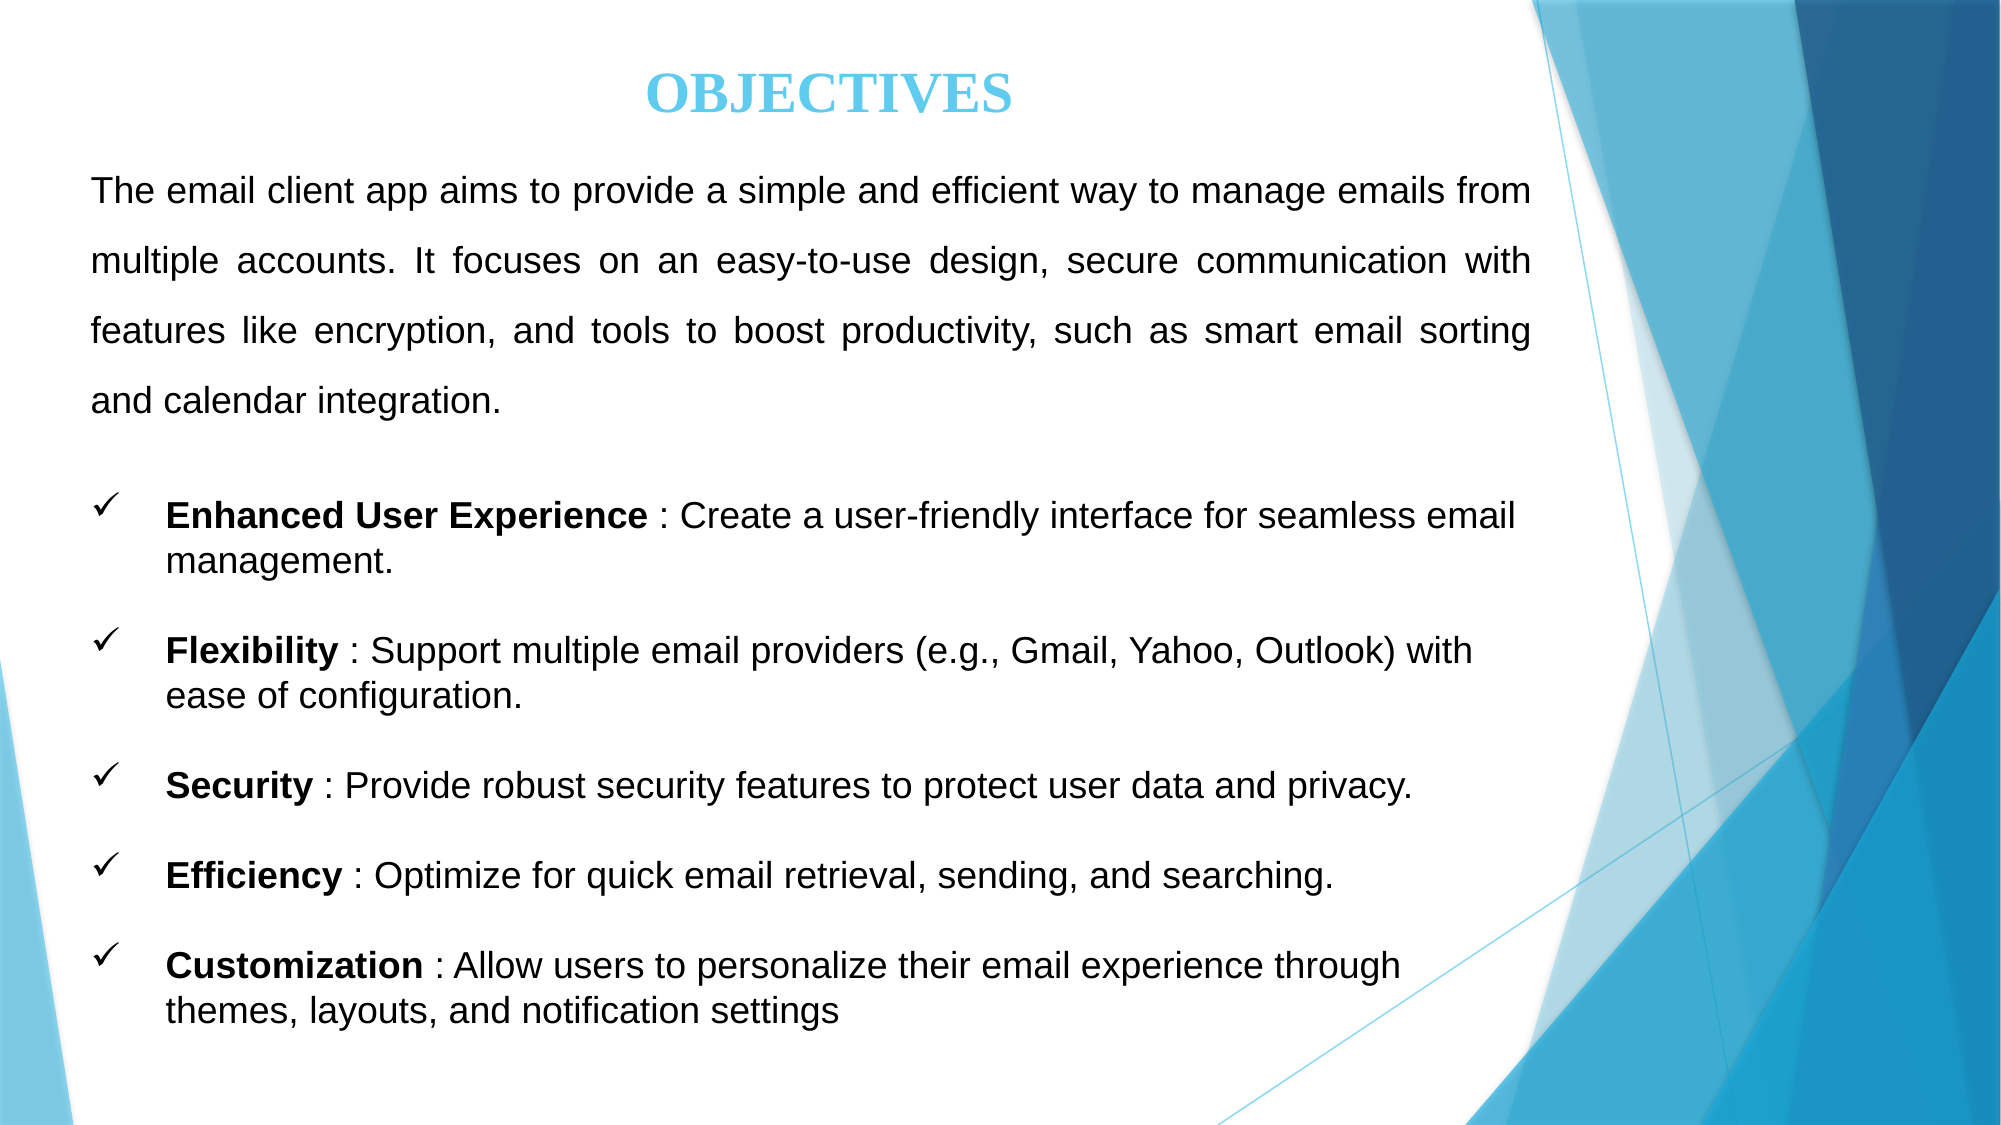

OBJECTIVES
The email client app aims to provide a simple and efficient way to manage emails from multiple accounts. It focuses on an easy-to-use design, secure communication with features like encryption, and tools to boost productivity, such as smart email sorting and calendar integration.

Enhanced User Experience : Create a user-friendly interface for seamless email management.

Flexibility : Support multiple email providers (e.g., Gmail, Yahoo, Outlook) with ease of configuration.

Security : Provide robust security features to protect user data and privacy.

Efficiency : Optimize for quick email retrieval, sending, and searching.

Customization : Allow users to personalize their email experience through themes, layouts, and notification settings